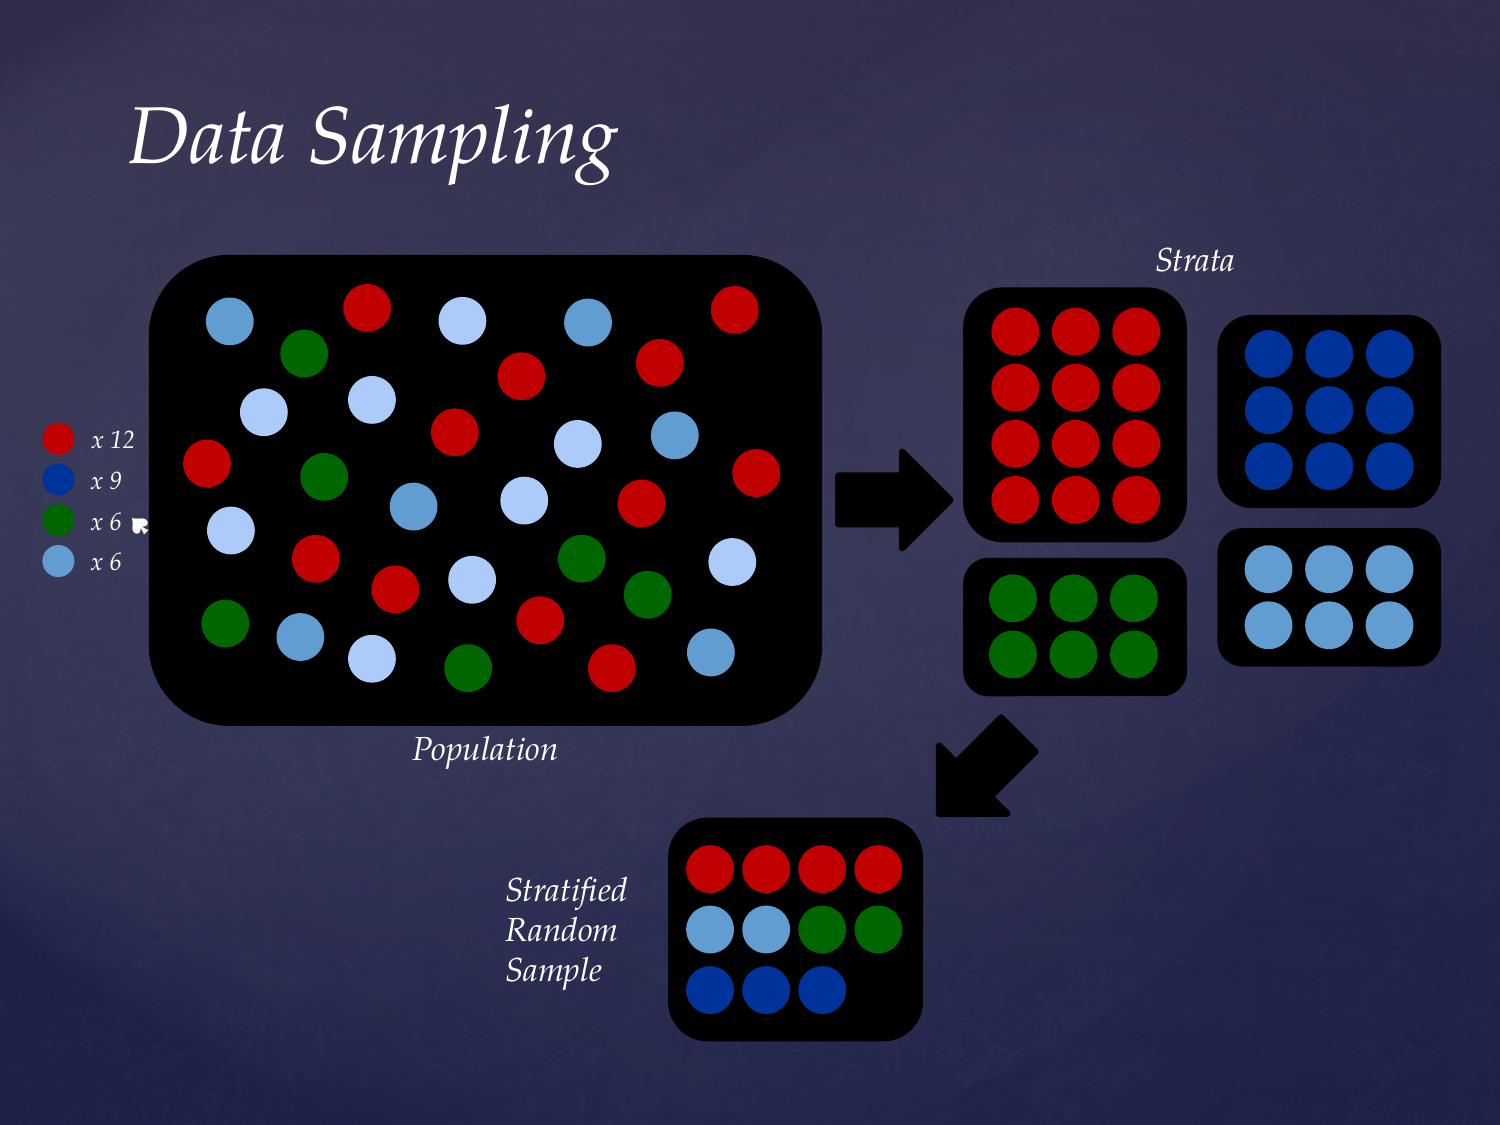

# Data Sampling
Stratified Random Sampling
Strata

x 12

x 9

x 6

x 6

Population

Stratified Random Sample